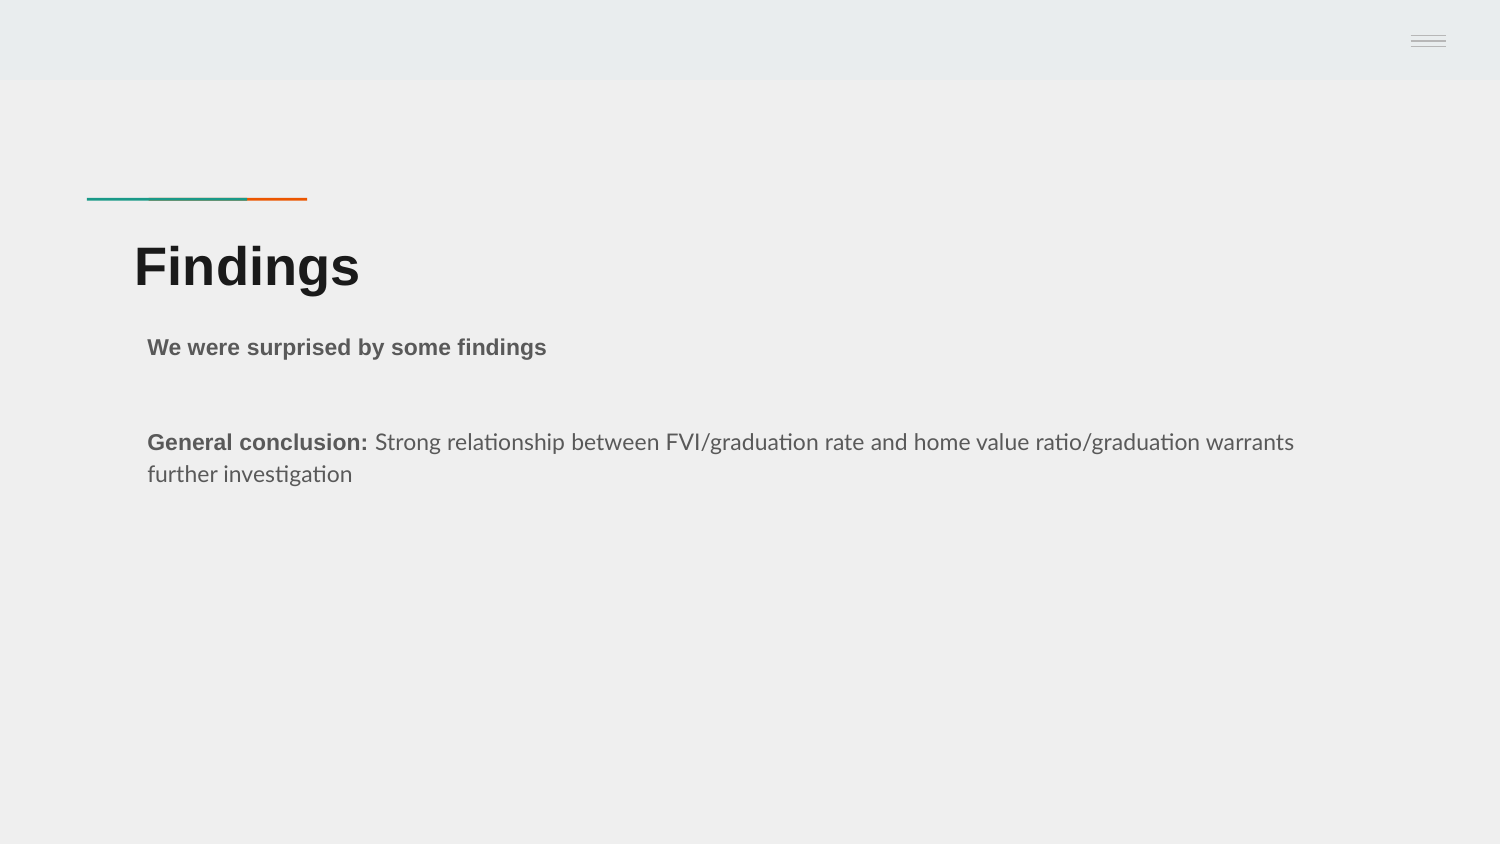

# Findings
We were surprised by some findings

General conclusion: Strong relationship between FVI/graduation rate and home value ratio/graduation warrants further investigation